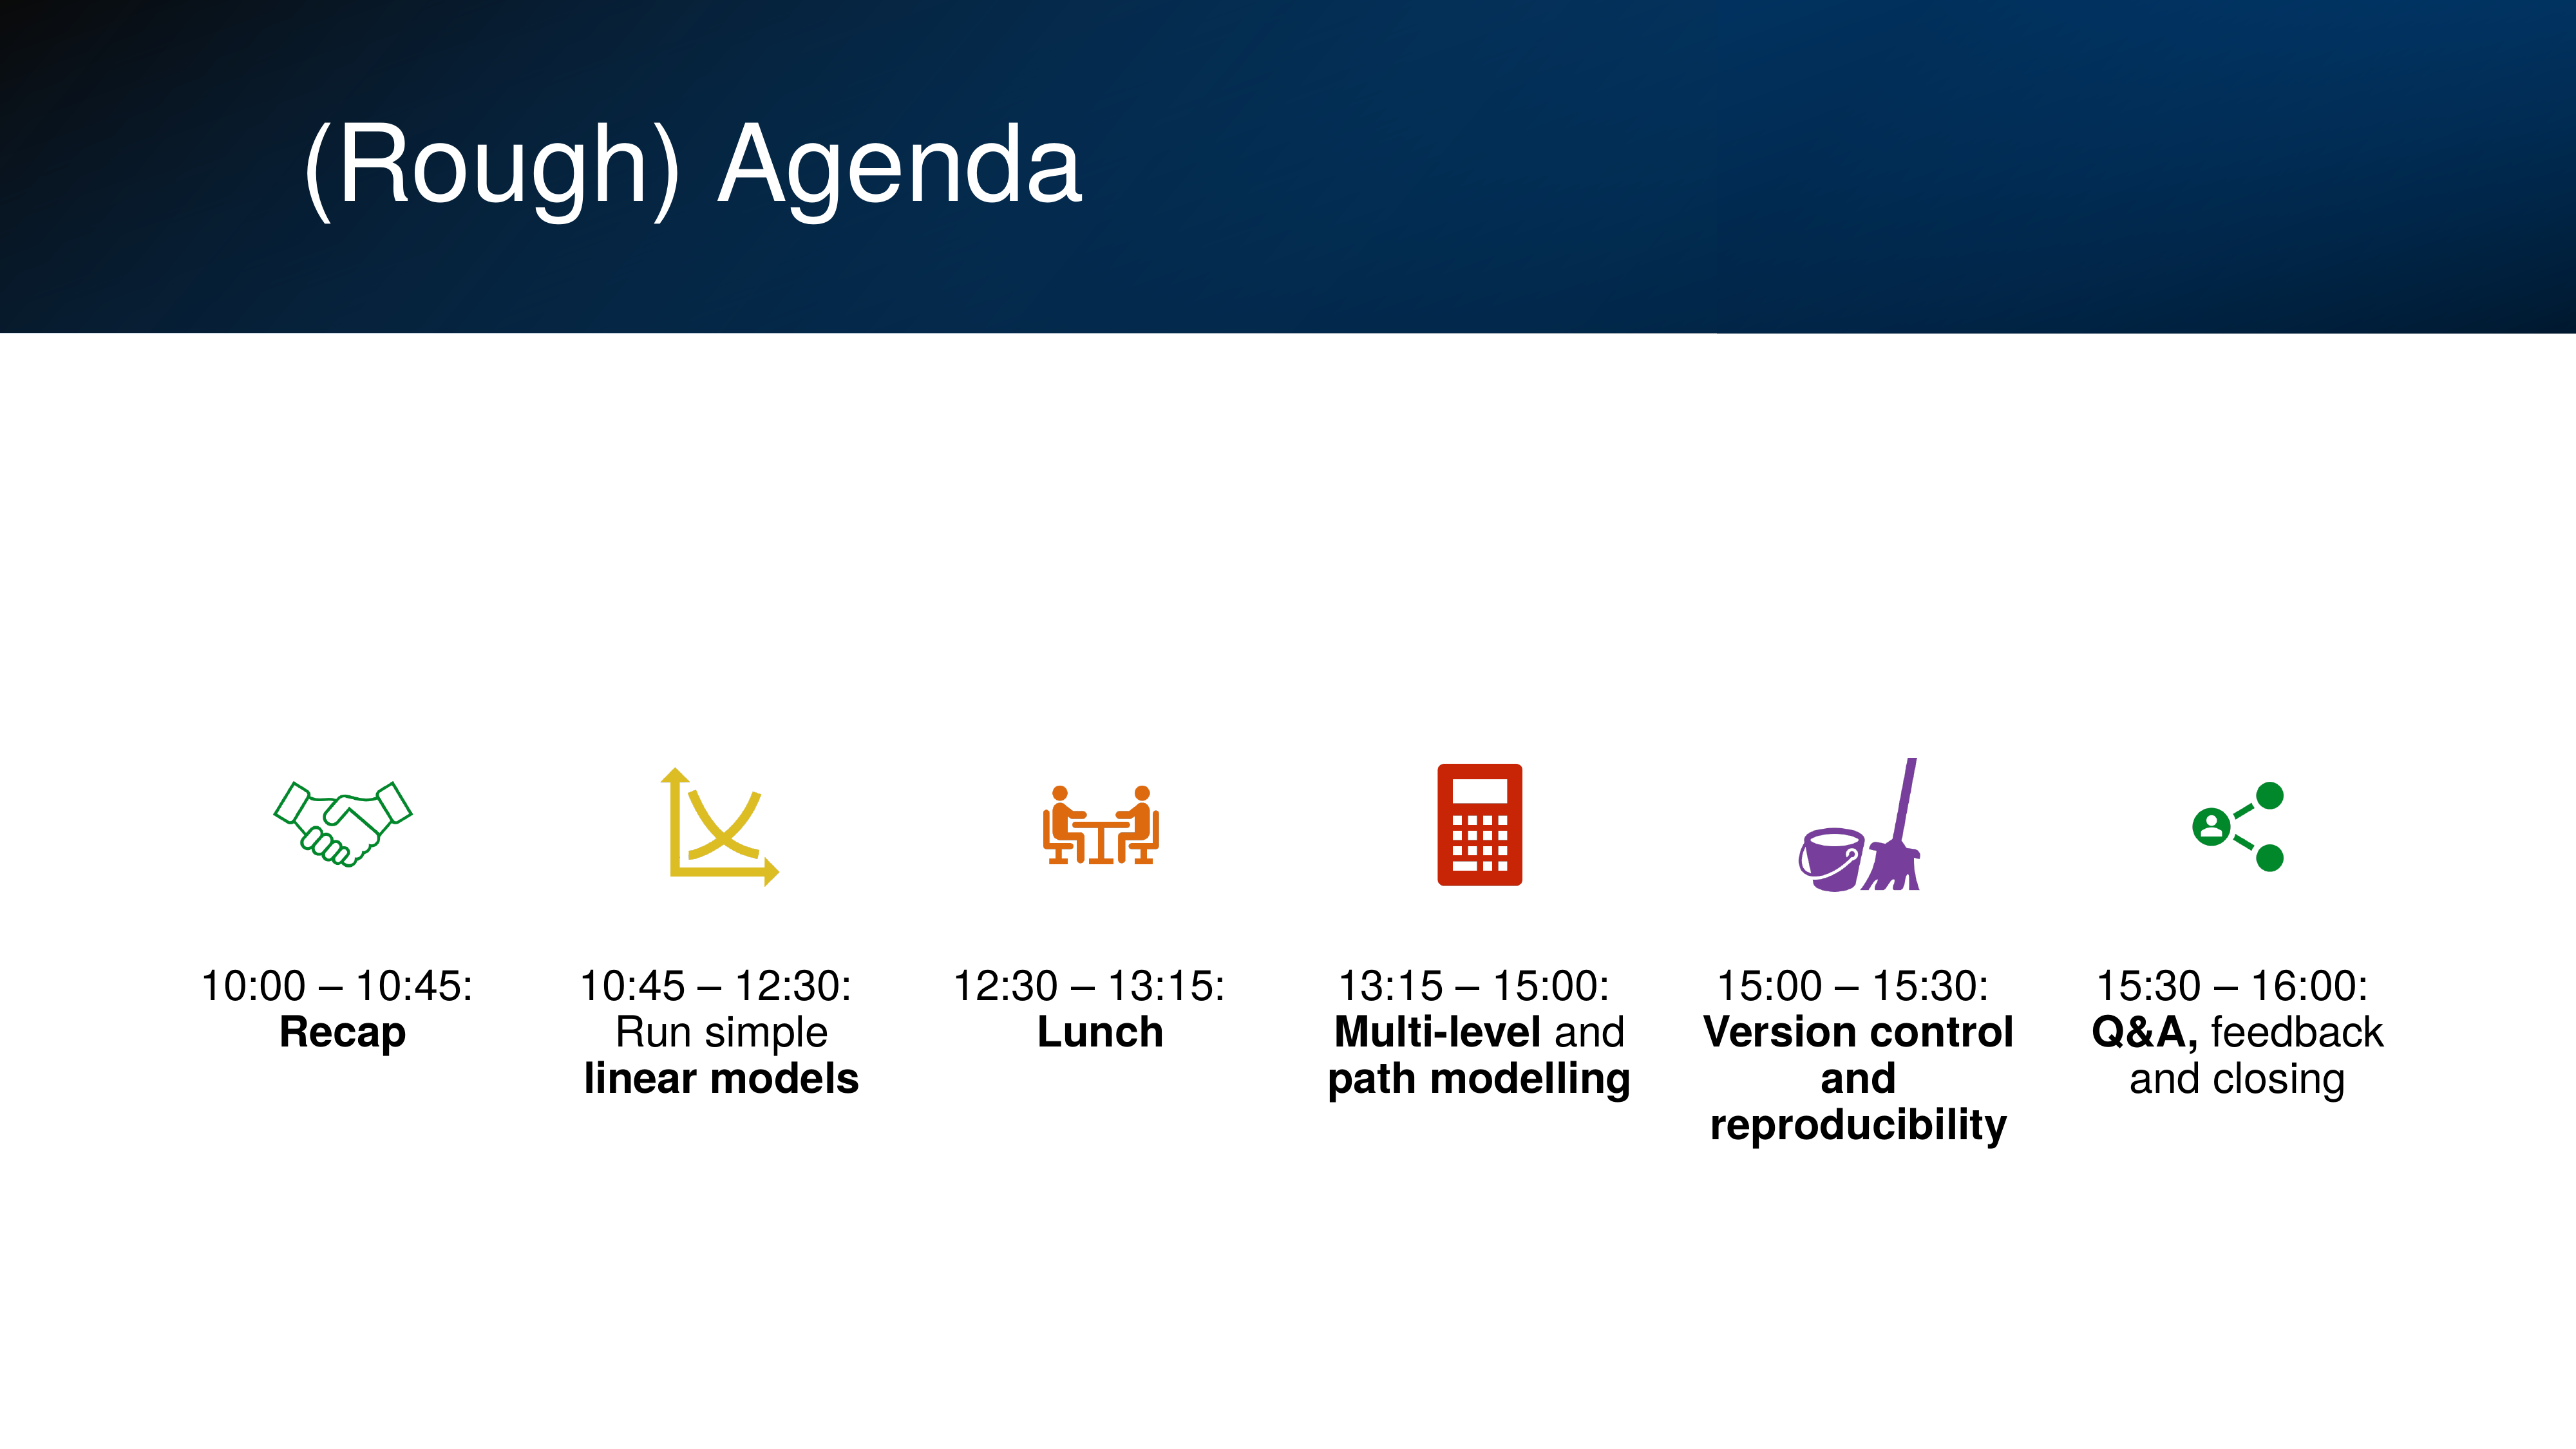

(Rough) Agenda

10:00 – 10:45:
Recap
10:45 – 12:30:
Run simple linear models
12:30 – 13:15:
Lunch
13:15 – 15:00:
Multi-level and path modelling
15:00 – 15:30:
Version control and reproducibility
15:30 – 16:00:
Q&A, feedback and closing